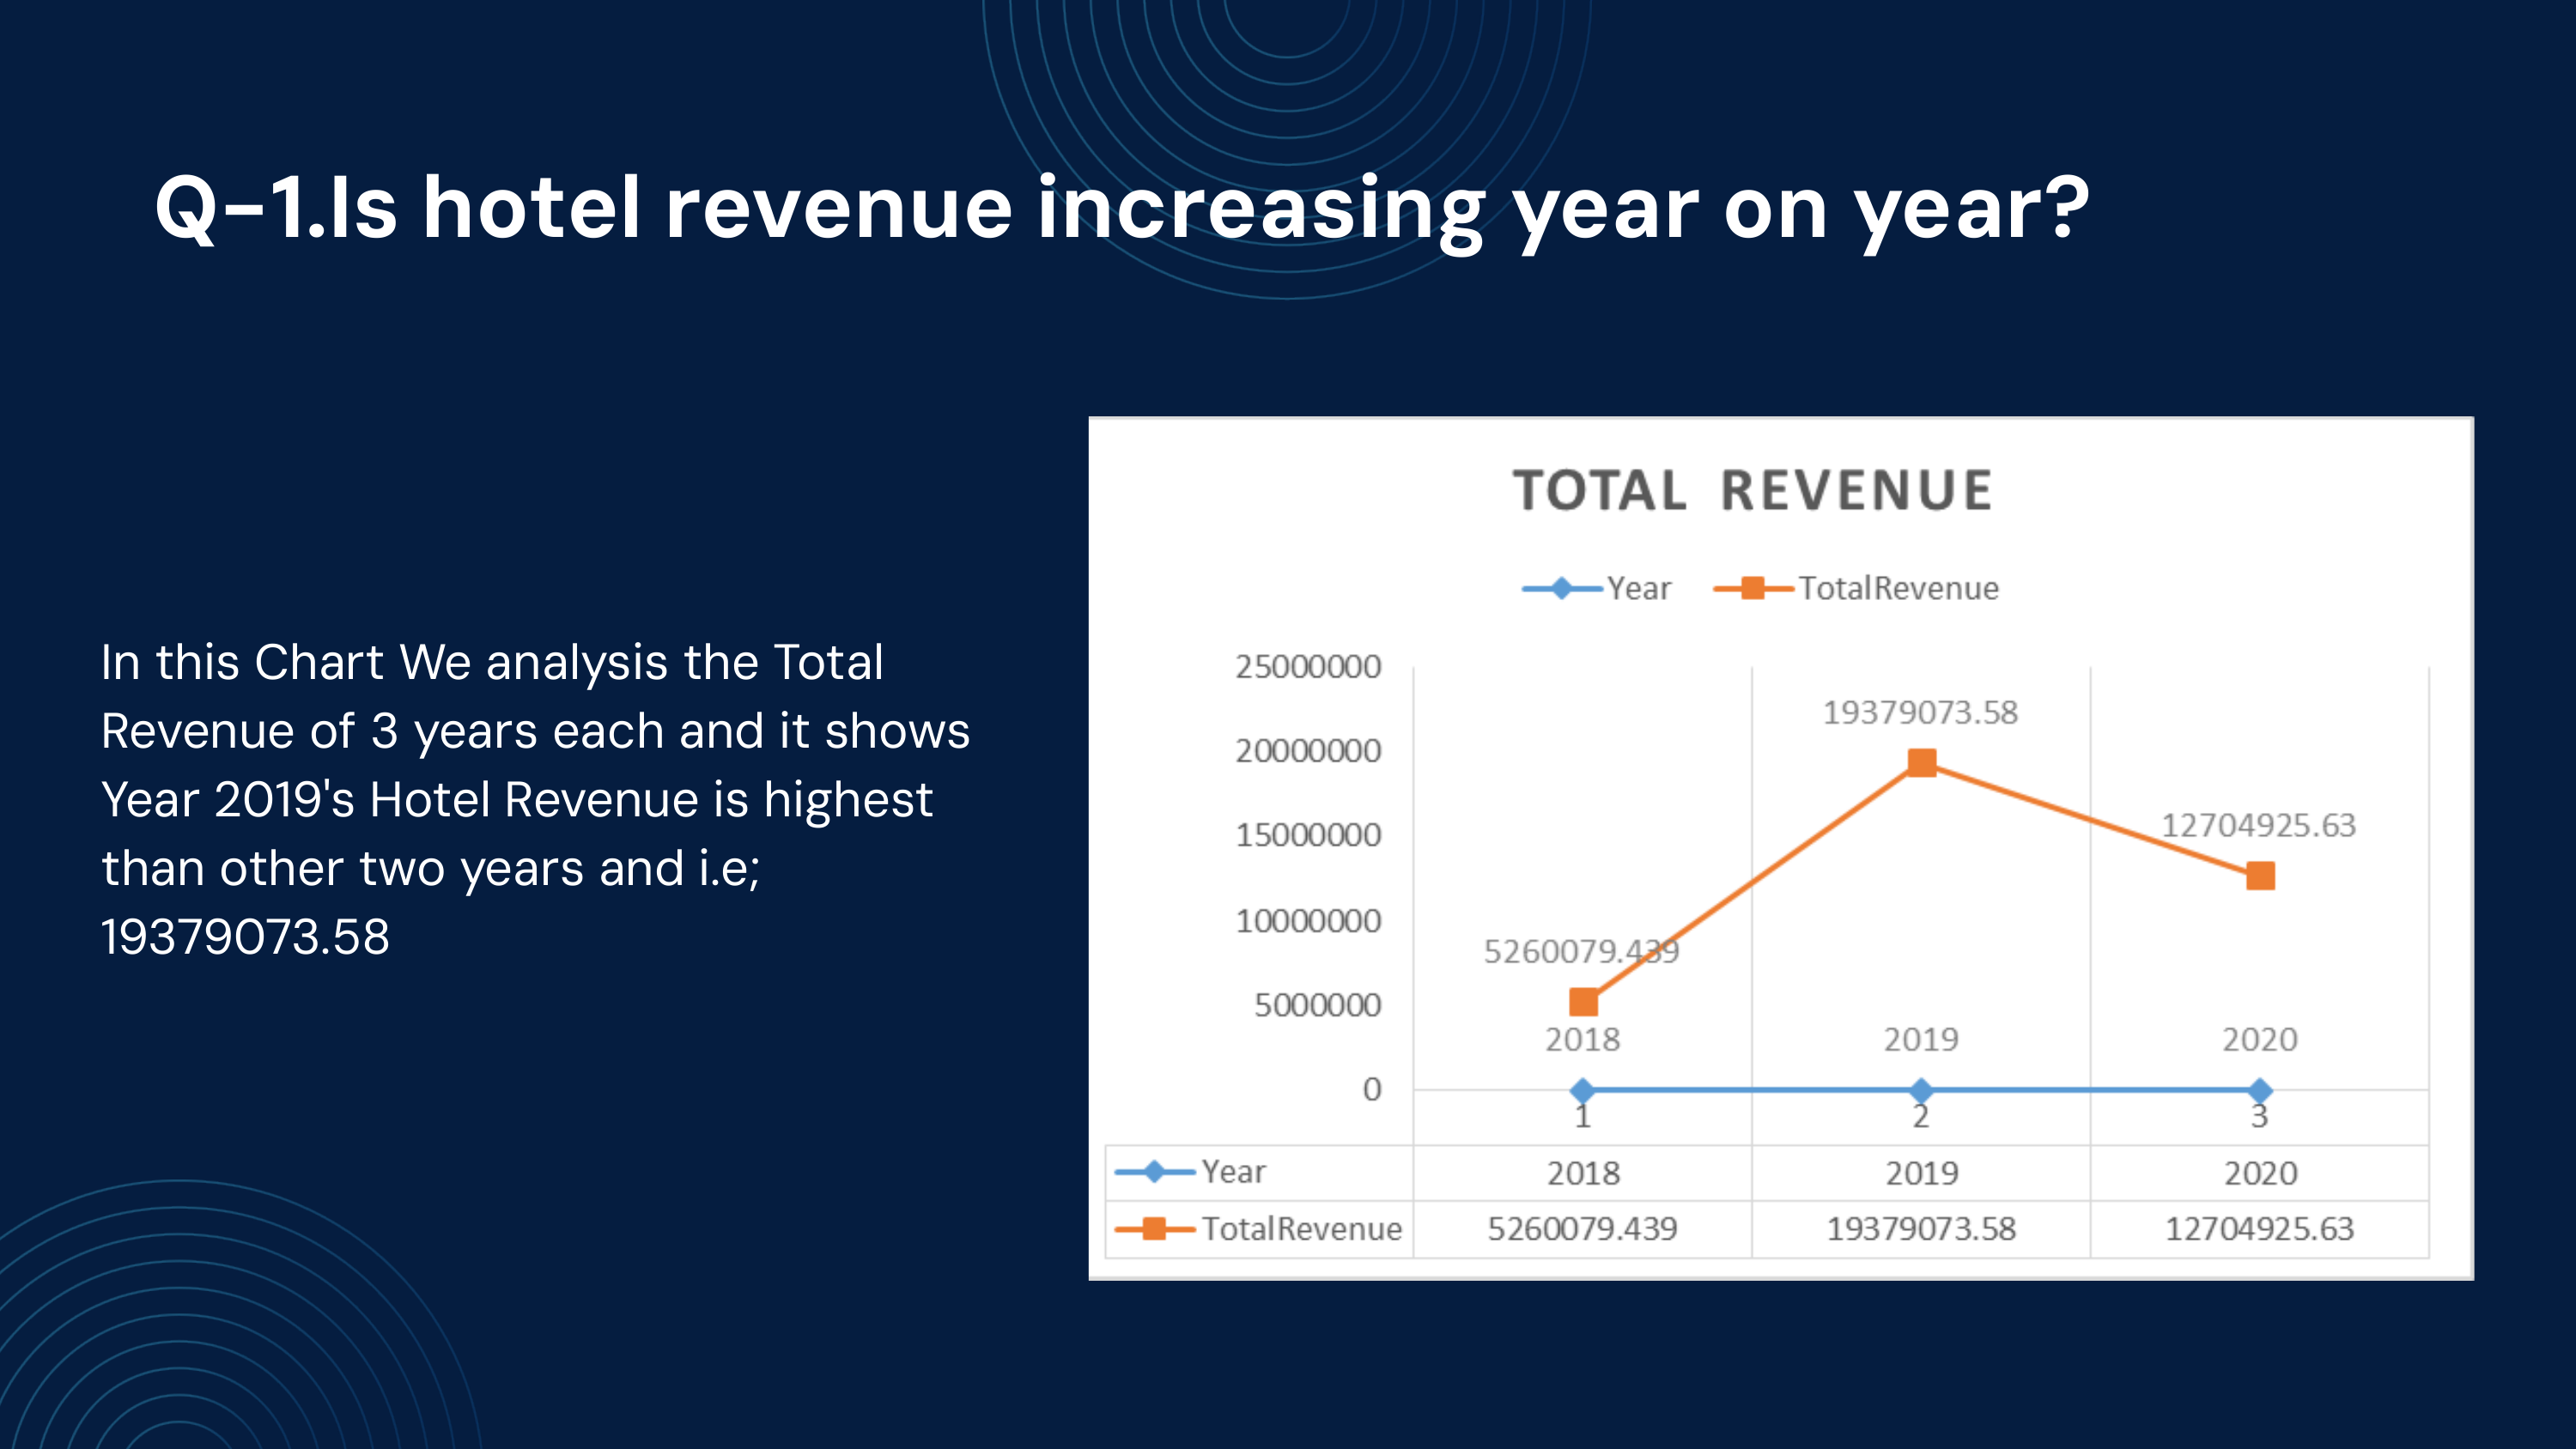

Q-1.Is hotel revenue increasing year on year?

In this Chart We analysis the Total Revenue of 3 years each and it shows Year 2019's Hotel Revenue is highest than other two years and i.e; 19379073.58